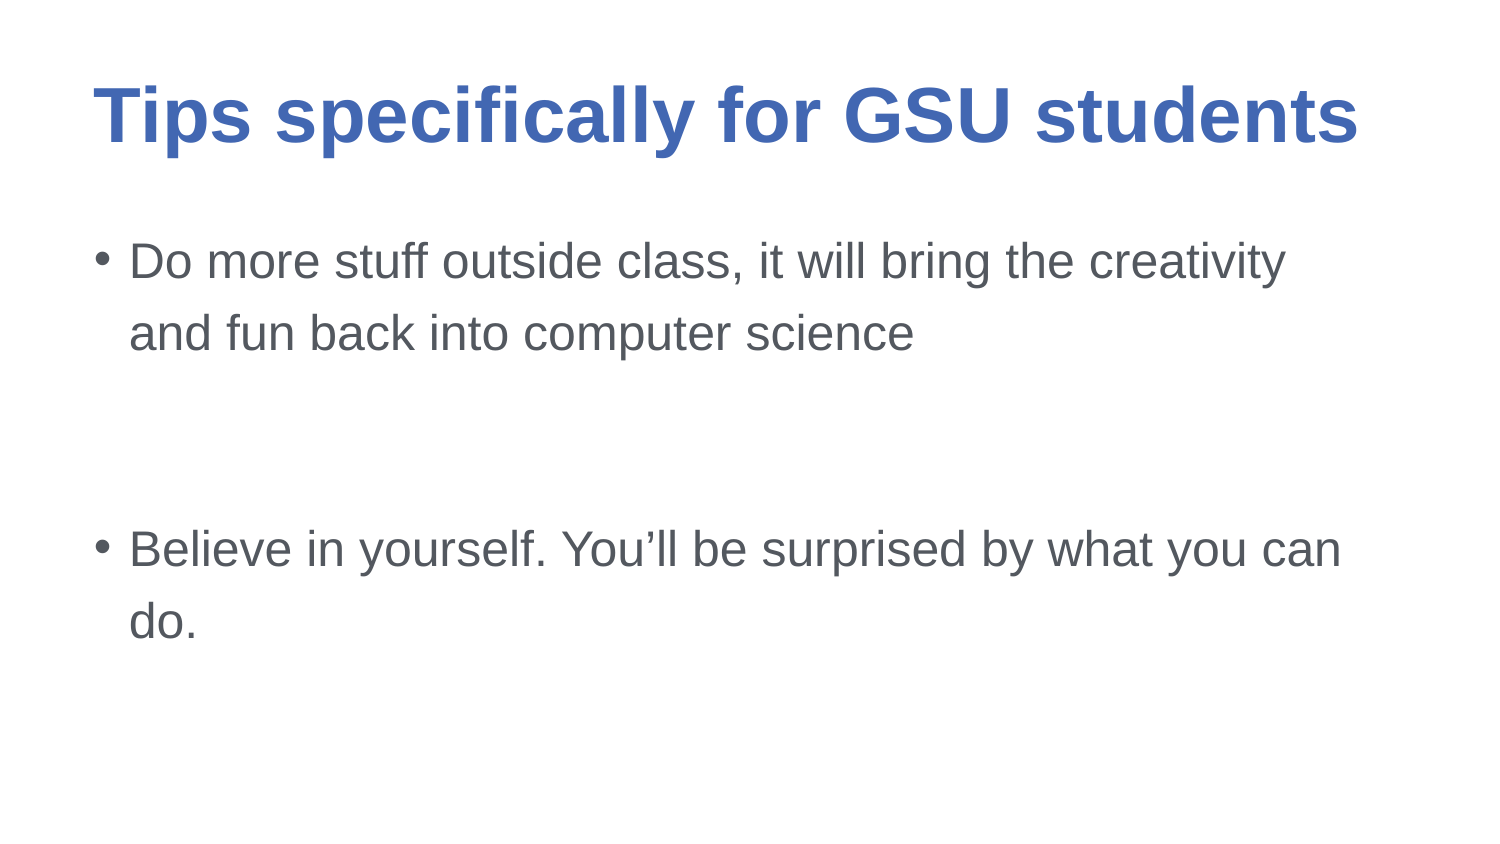

# Tips specifically for GSU students
Do more stuff outside class, it will bring the creativity and fun back into computer science

Believe in yourself. You’ll be surprised by what you can do.